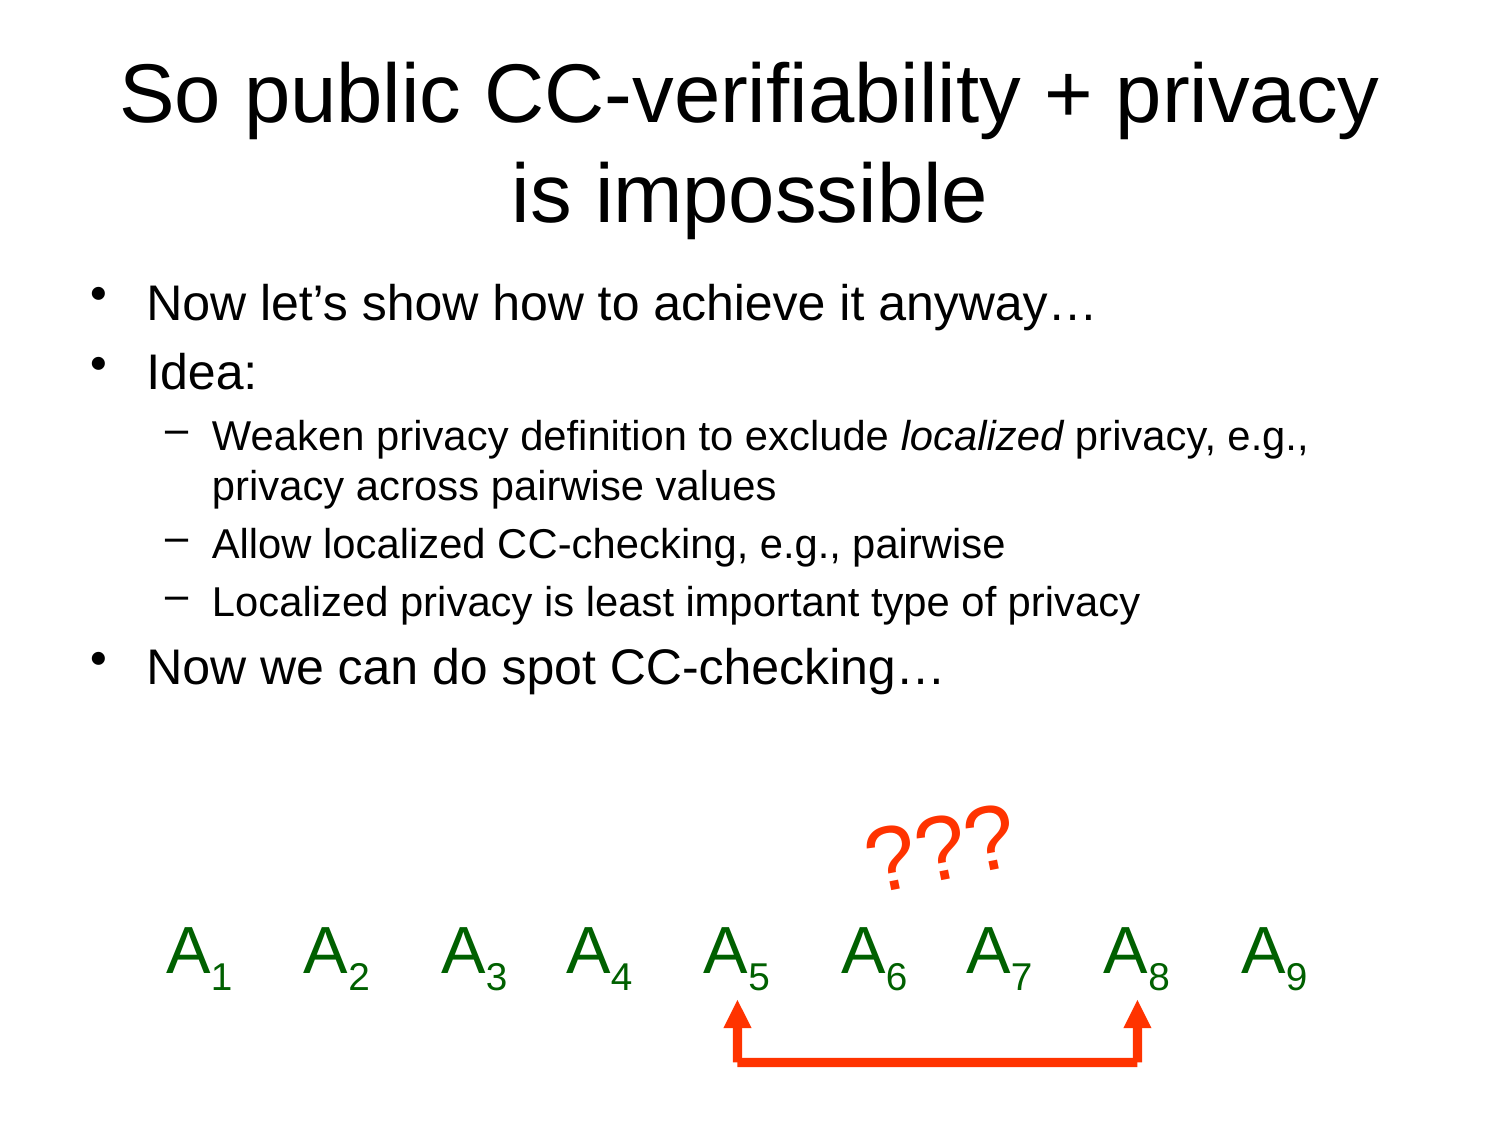

# So public CC-verifiability + privacy is impossible
Now let’s show how to achieve it anyway…
Idea:
Weaken privacy definition to exclude localized privacy, e.g., privacy across pairwise values
Allow localized CC-checking, e.g., pairwise
Localized privacy is least important type of privacy
Now we can do spot CC-checking…

???
A1
A2
A3
A4
A5
A6
A7
A8
A9